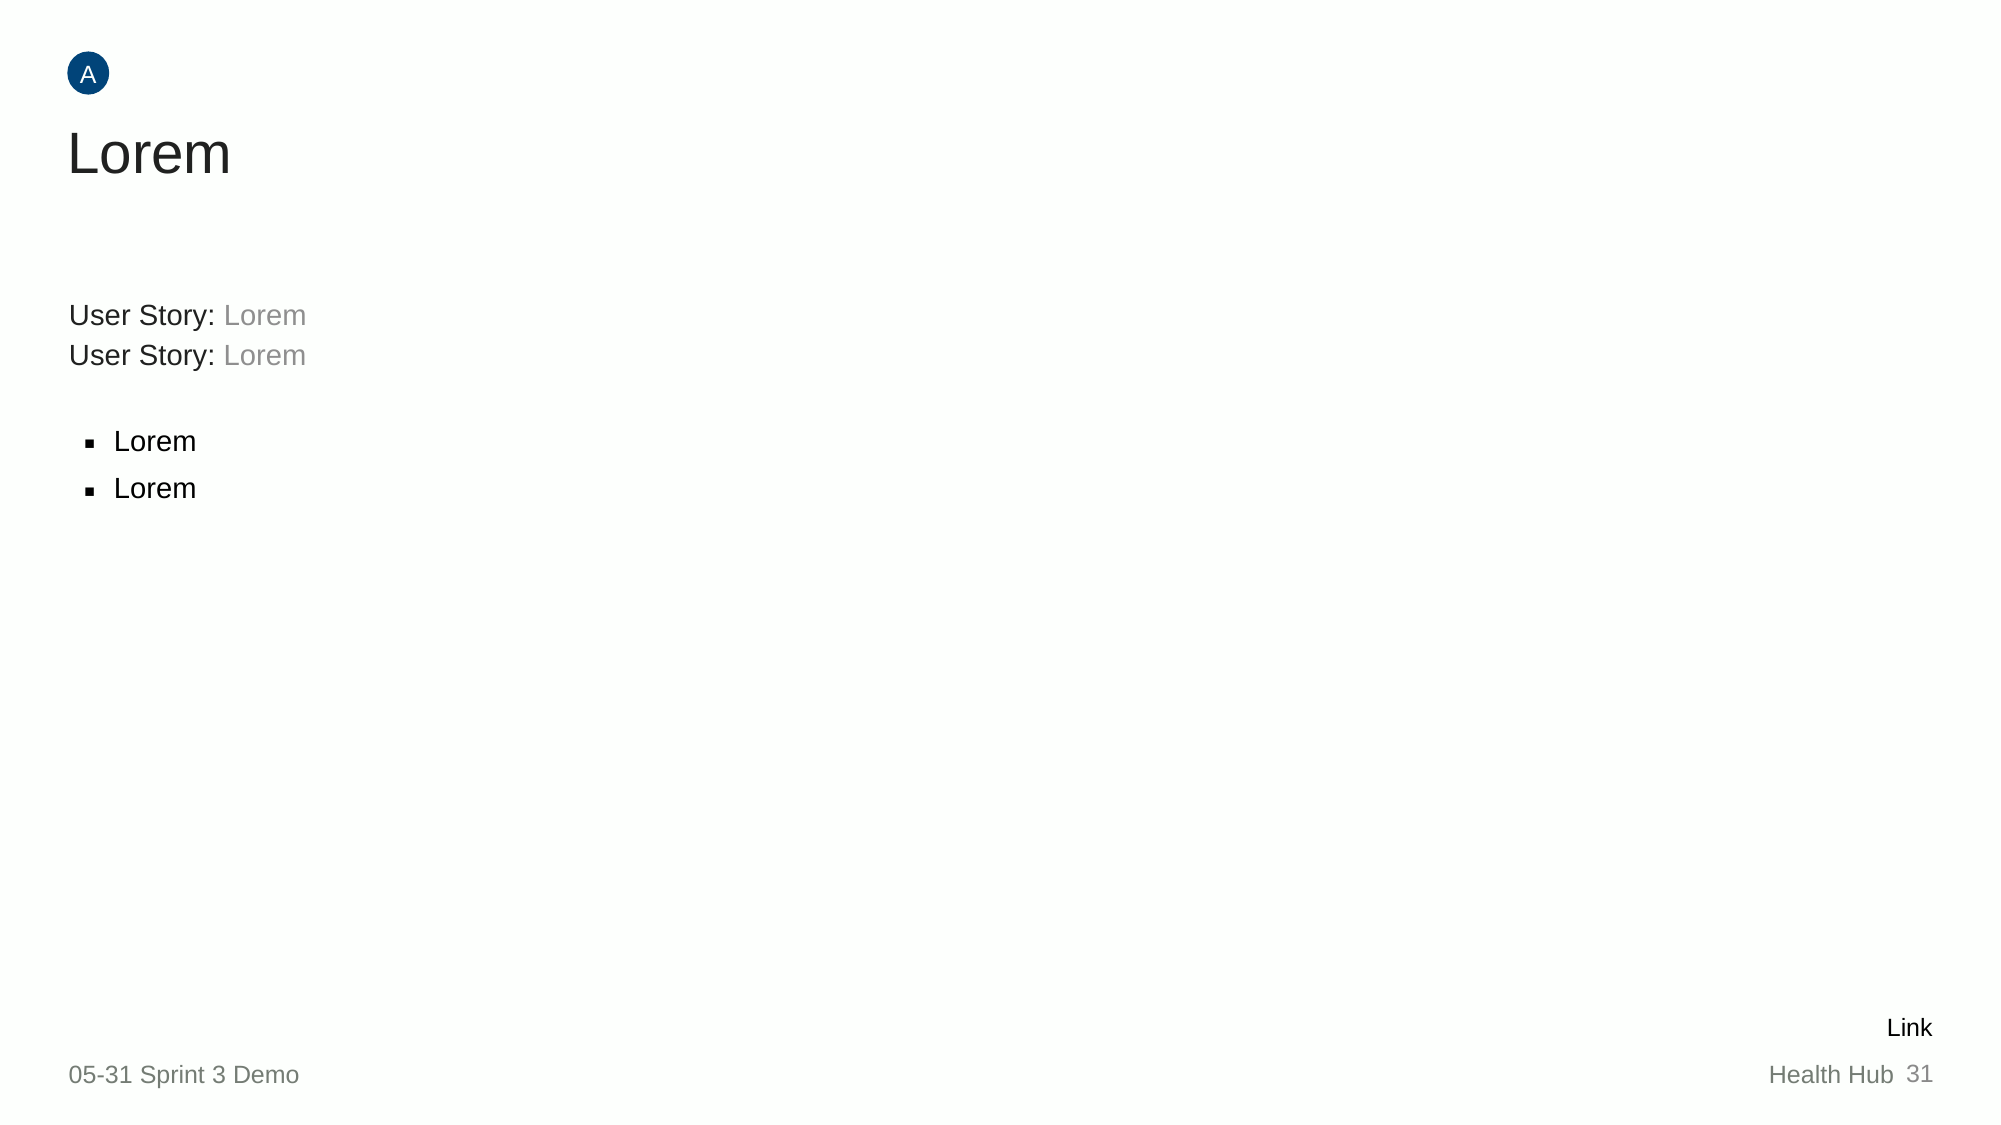

A
Lorem
User Story: Lorem
User Story: Lorem
Lorem
Lorem
Link
31
05-31 Sprint 3 Demo
Health Hub